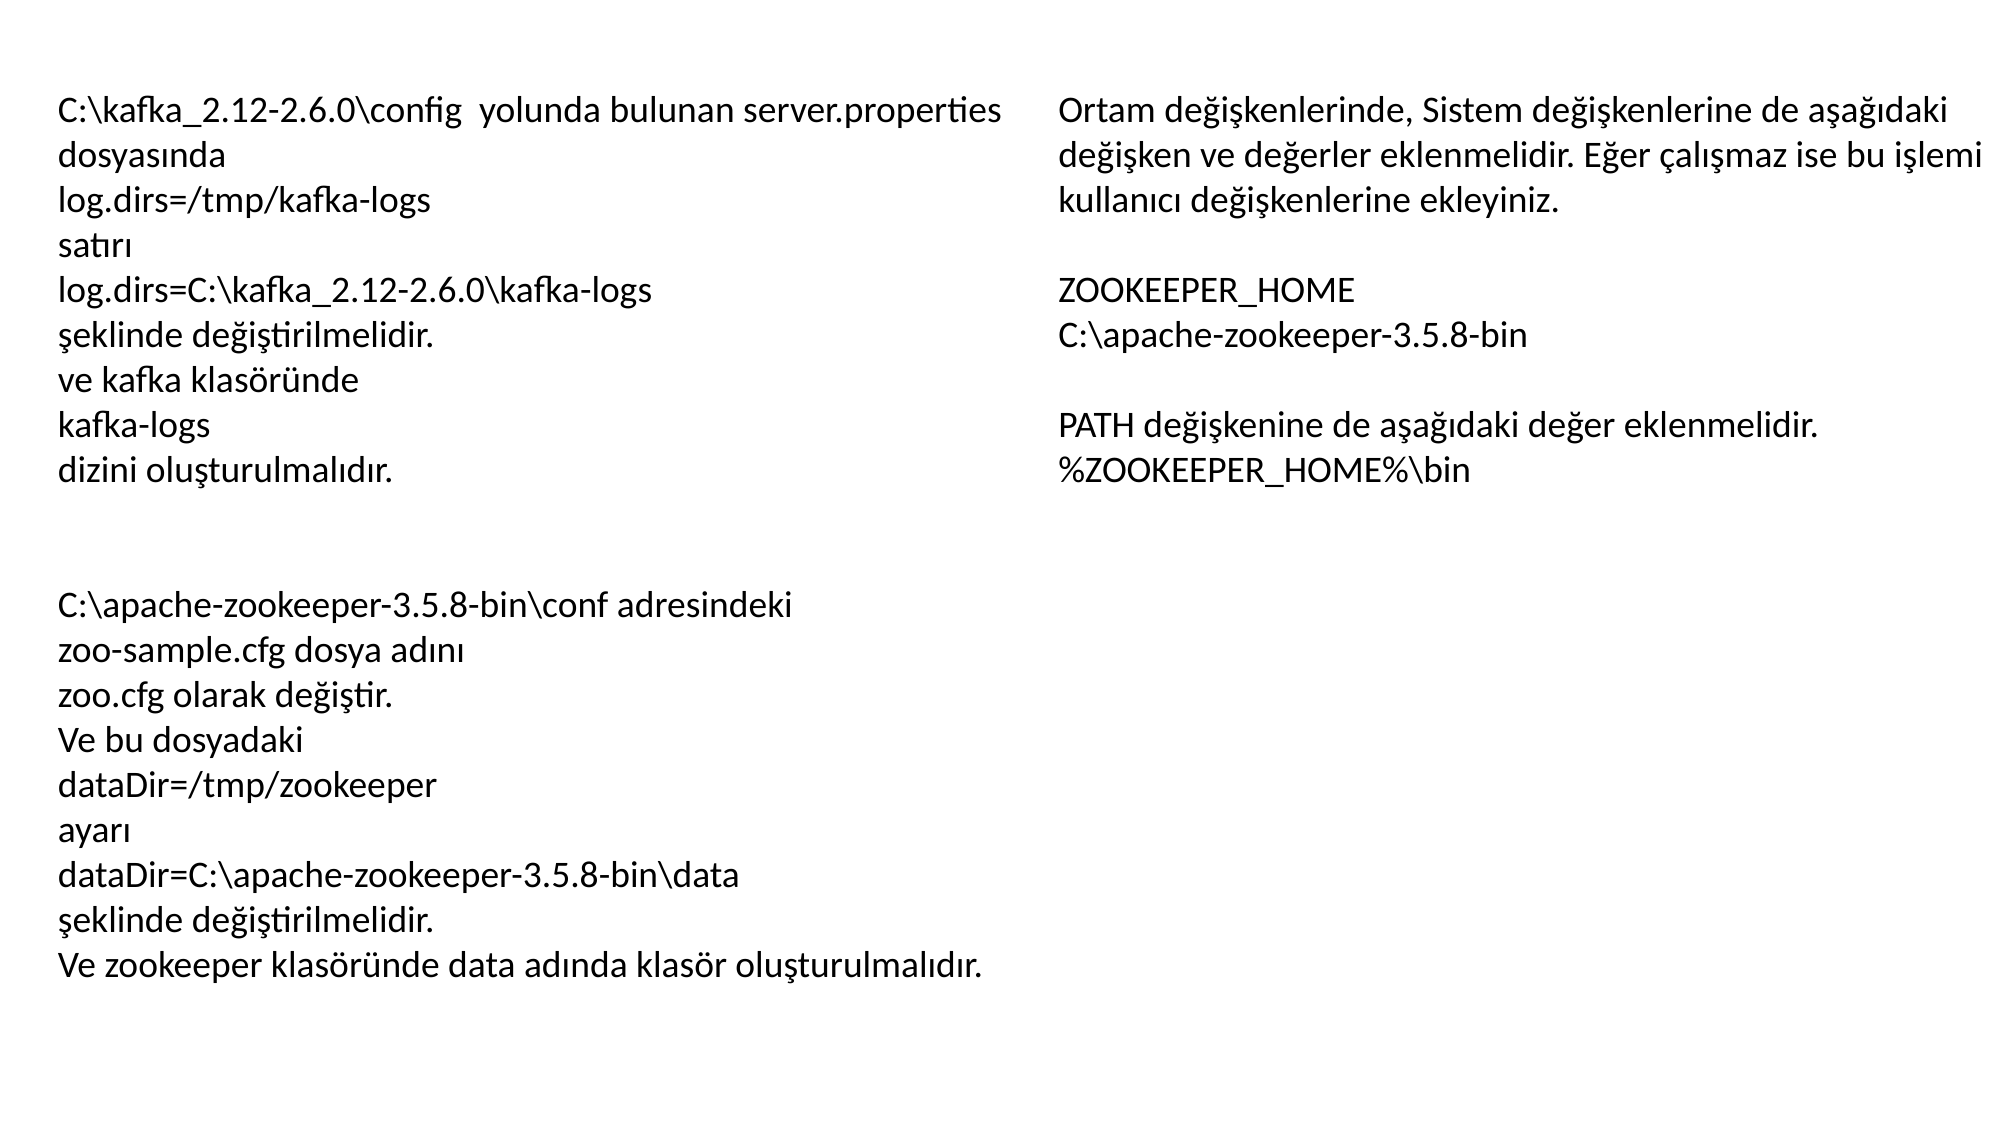

C:\kafka_2.12-2.6.0\config  yolunda bulunan server.properties dosyasında
log.dirs=/tmp/kafka-logs
satırı
log.dirs=C:\kafka_2.12-2.6.0\kafka-logs
şeklinde değiştirilmelidir.
ve kafka klasöründe
kafka-logs
dizini oluşturulmalıdır.

C:\apache-zookeeper-3.5.8-bin\conf adresindeki
zoo-sample.cfg dosya adını
zoo.cfg olarak değiştir.
Ve bu dosyadaki
dataDir=/tmp/zookeeper
ayarı
dataDir=C:\apache-zookeeper-3.5.8-bin\data
şeklinde değiştirilmelidir.
Ve zookeeper klasöründe data adında klasör oluşturulmalıdır.

Ortam değişkenlerinde, Sistem değişkenlerine de aşağıdaki
değişken ve değerler eklenmelidir. Eğer çalışmaz ise bu işlemi kullanıcı değişkenlerine ekleyiniz.

ZOOKEEPER_HOME
C:\apache-zookeeper-3.5.8-bin

PATH değişkenine de aşağıdaki değer eklenmelidir.
%ZOOKEEPER_HOME%\bin